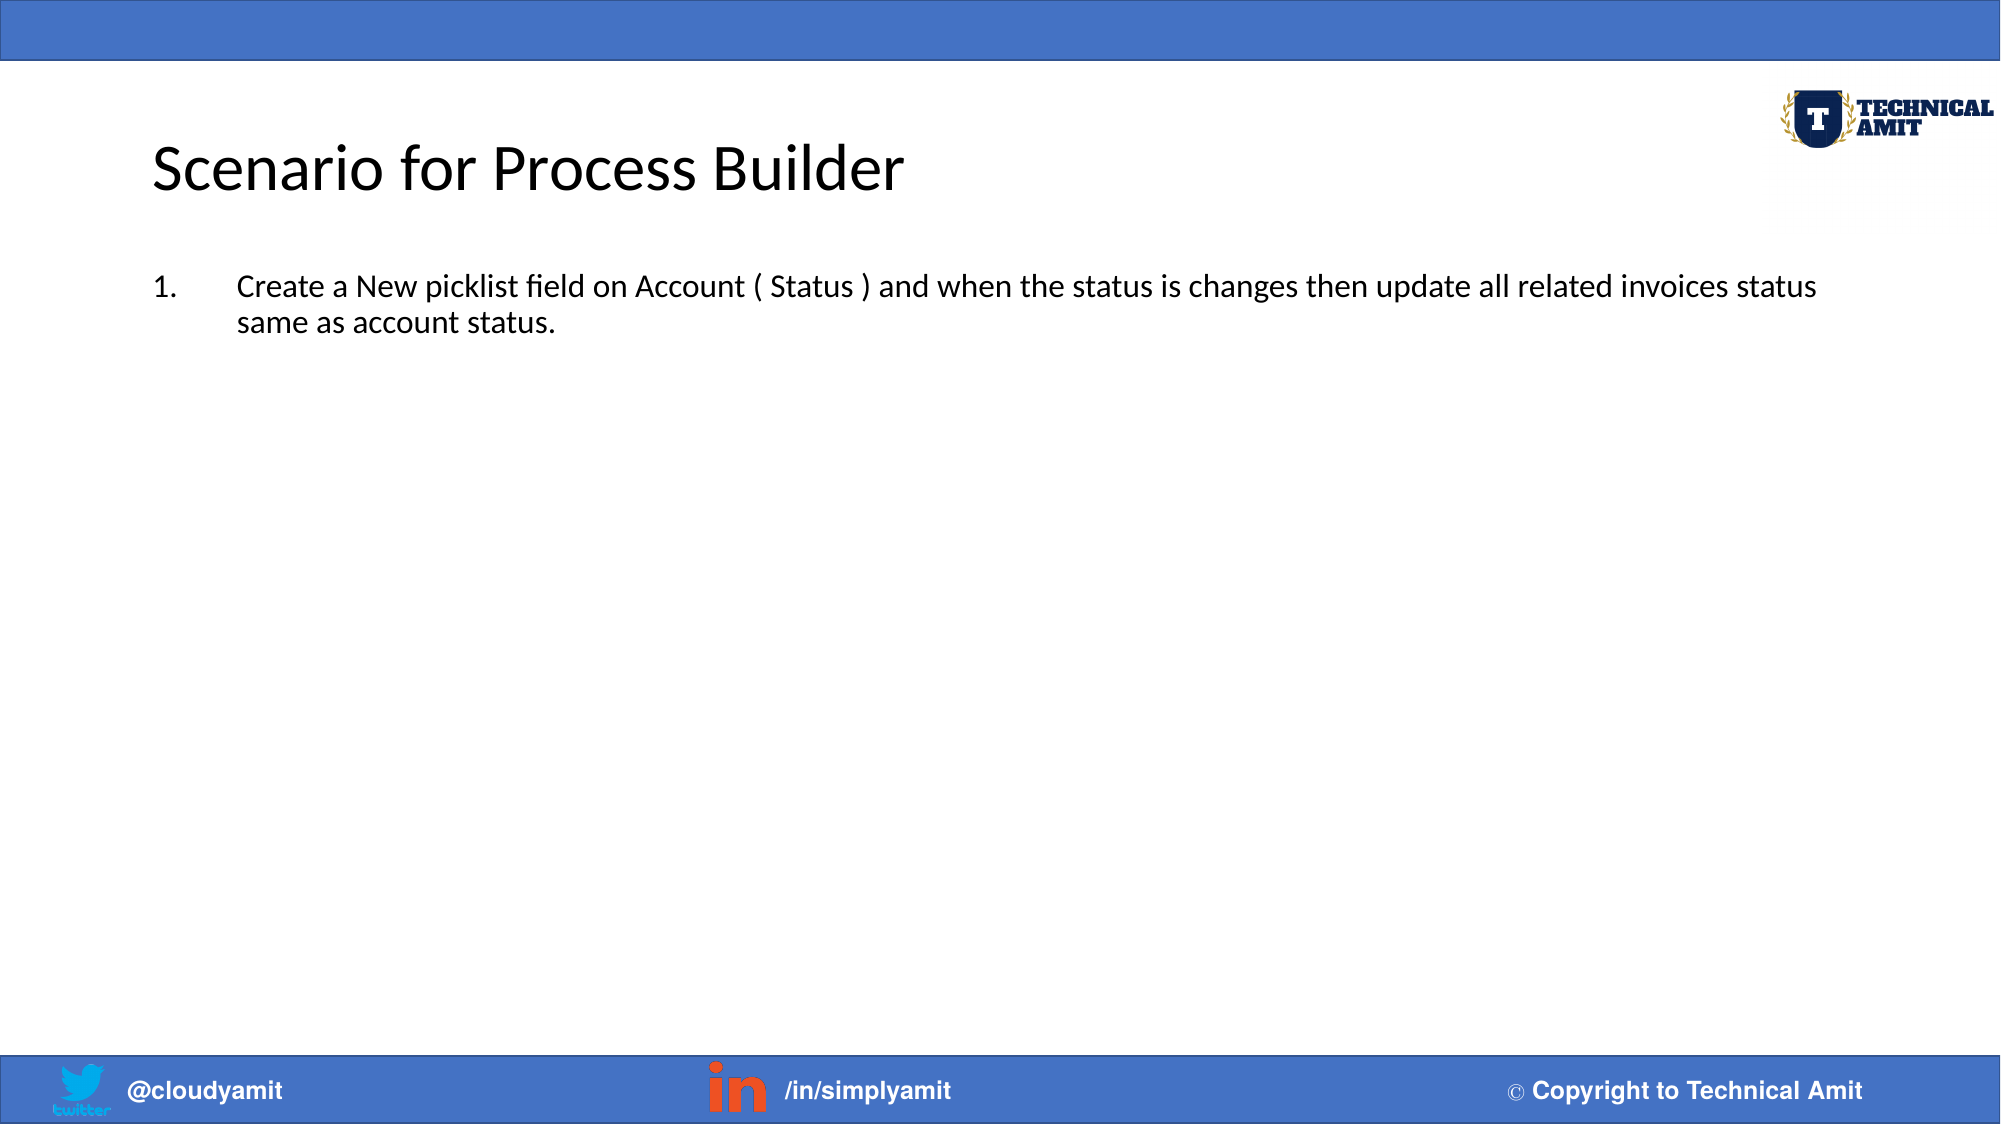

# Scenario for Process Builder
Create a New picklist field on Account ( Status ) and when the status is changes then update all related invoices status same as account status.